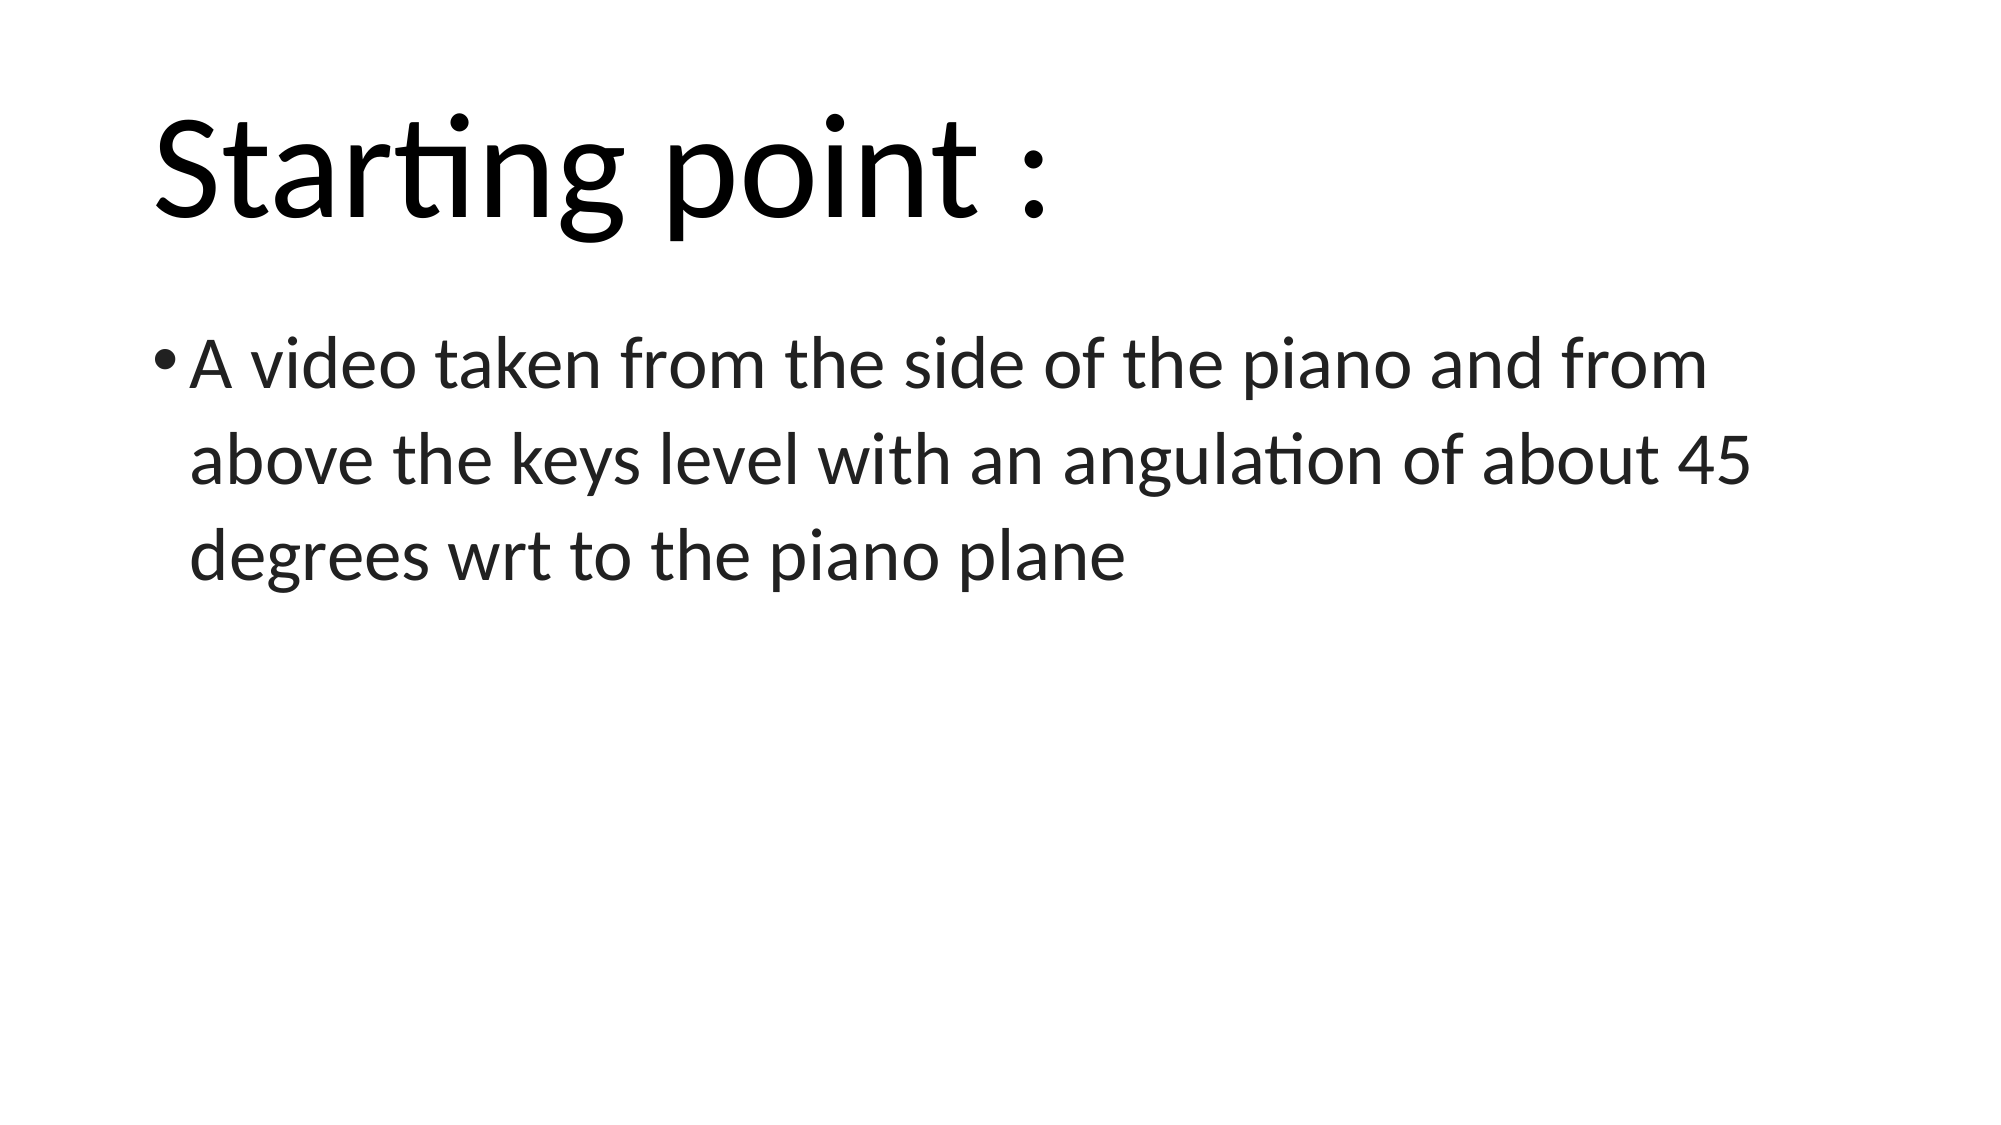

# Starting point :
A video taken from the side of the piano and from above the keys level with an angulation of about 45 degrees wrt to the piano plane